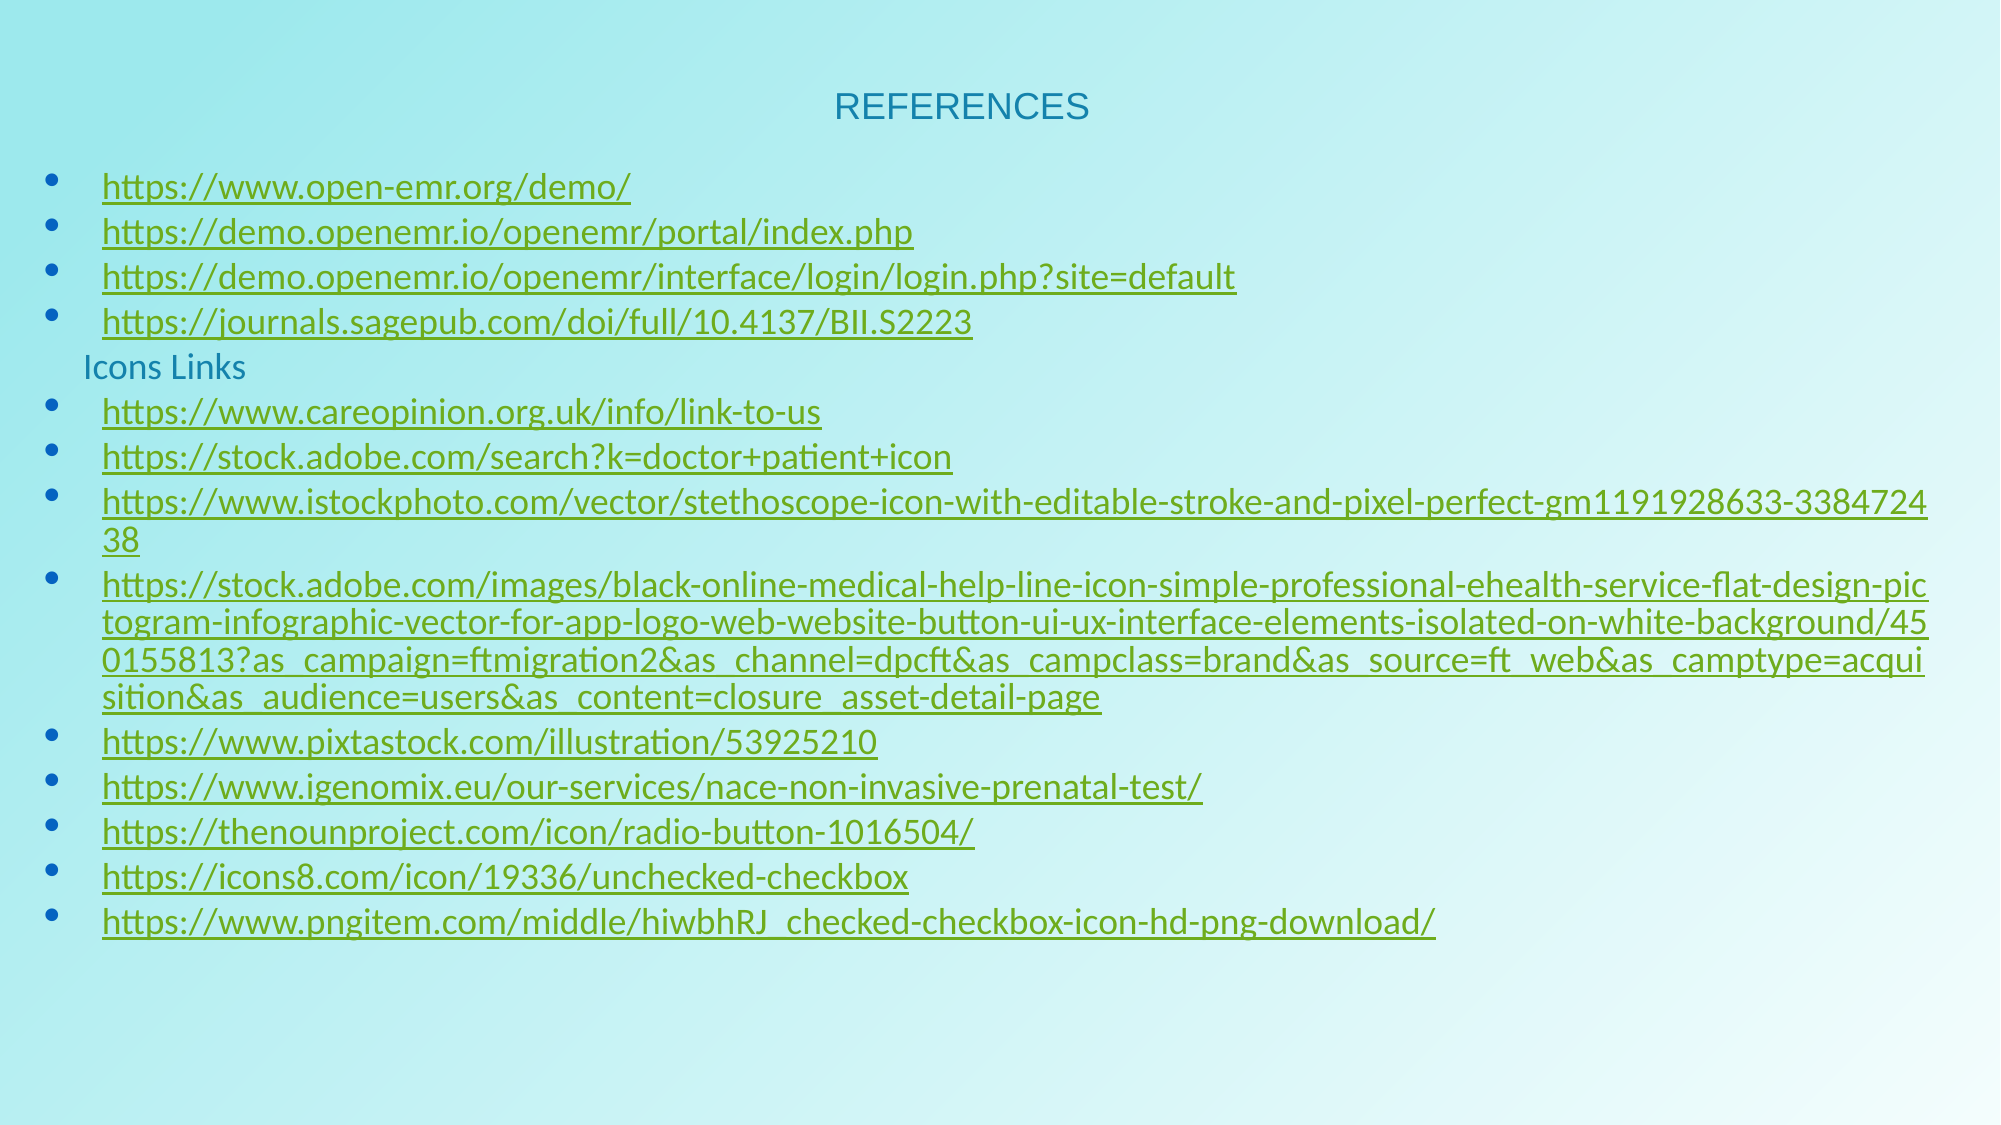

REFERENCES
https://www.open-emr.org/demo/
https://demo.openemr.io/openemr/portal/index.php
https://demo.openemr.io/openemr/interface/login/login.php?site=default
https://journals.sagepub.com/doi/full/10.4137/BII.S2223
Icons Links
https://www.careopinion.org.uk/info/link-to-us
https://stock.adobe.com/search?k=doctor+patient+icon
https://www.istockphoto.com/vector/stethoscope-icon-with-editable-stroke-and-pixel-perfect-gm1191928633-338472438
https://stock.adobe.com/images/black-online-medical-help-line-icon-simple-professional-ehealth-service-flat-design-pictogram-infographic-vector-for-app-logo-web-website-button-ui-ux-interface-elements-isolated-on-white-background/450155813?as_campaign=ftmigration2&as_channel=dpcft&as_campclass=brand&as_source=ft_web&as_camptype=acquisition&as_audience=users&as_content=closure_asset-detail-page
https://www.pixtastock.com/illustration/53925210
https://www.igenomix.eu/our-services/nace-non-invasive-prenatal-test/
https://thenounproject.com/icon/radio-button-1016504/
https://icons8.com/icon/19336/unchecked-checkbox
https://www.pngitem.com/middle/hiwbhRJ_checked-checkbox-icon-hd-png-download/